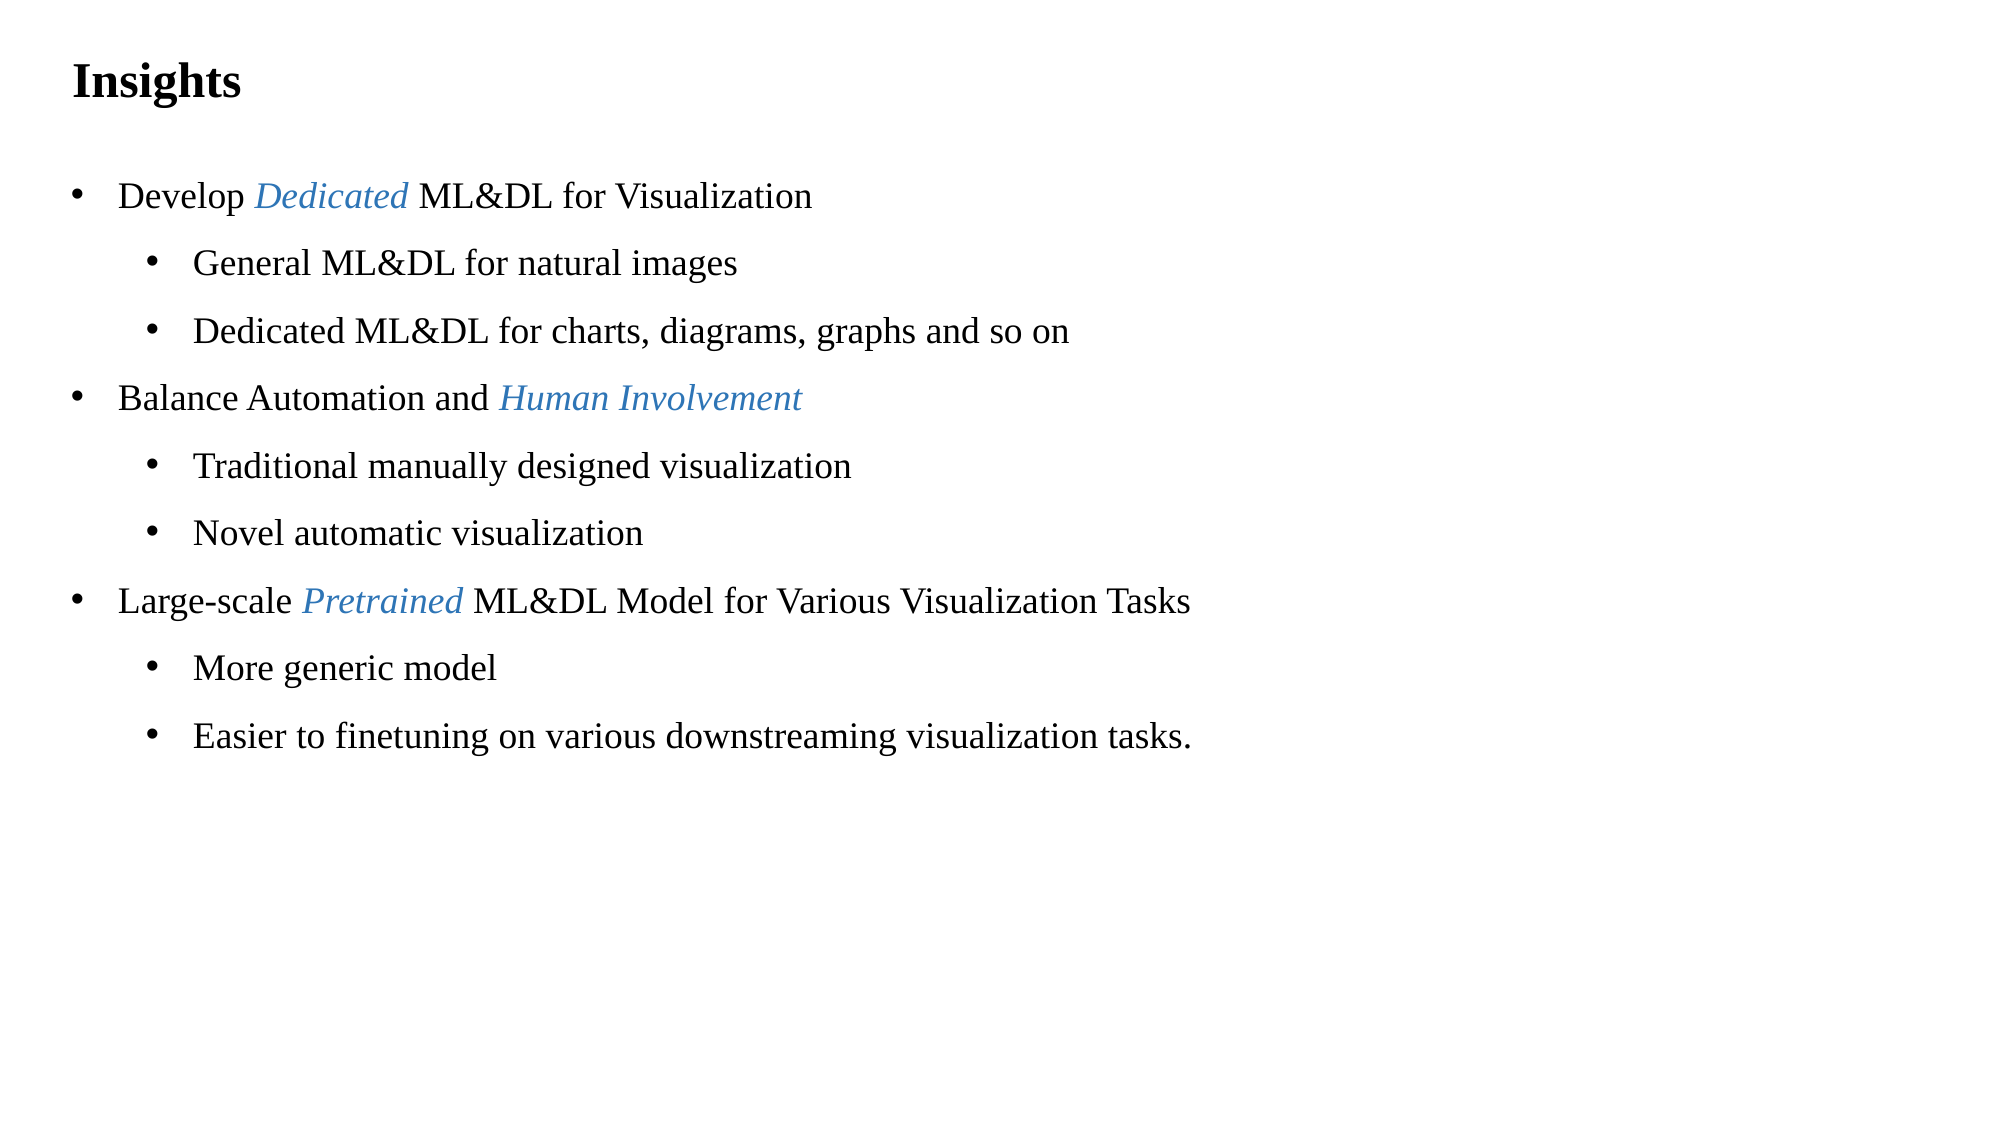

Insights
Develop Dedicated ML&DL for Visualization
General ML&DL for natural images
Dedicated ML&DL for charts, diagrams, graphs and so on
Balance Automation and Human Involvement
Traditional manually designed visualization
Novel automatic visualization
Large-scale Pretrained ML&DL Model for Various Visualization Tasks
More generic model
Easier to finetuning on various downstreaming visualization tasks.